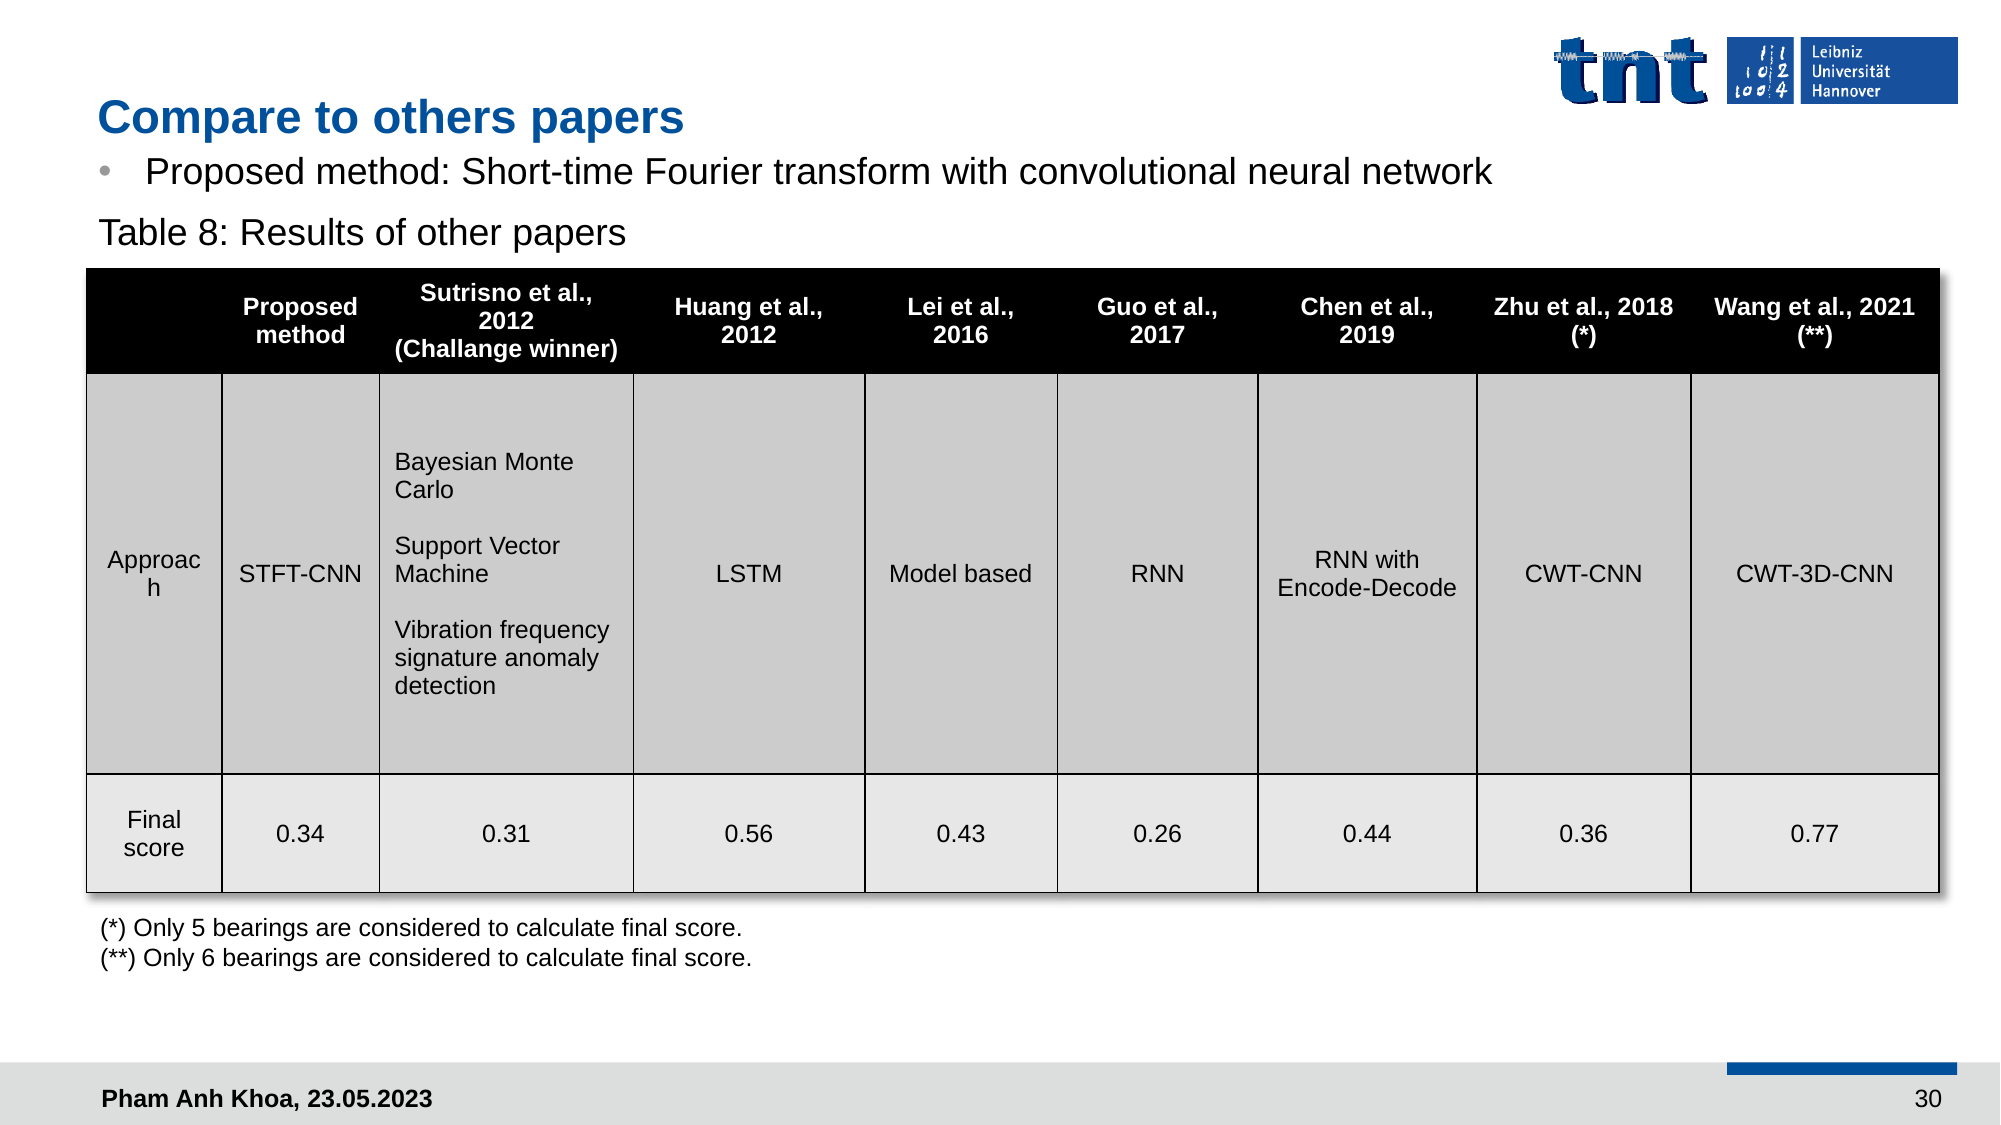

# Compare to others papers
Proposed method: Short-time Fourier transform with convolutional neural network
Table 8: Results of other papers

|  | Proposed method | Sutrisno et al., 2012 (Challange winner) | Huang et al., 2012 | Lei et al., 2016 | Guo et al., 2017 | Chen et al., 2019 | Zhu et al., 2018 (\*) | Wang et al., 2021 (\*\*) |
| --- | --- | --- | --- | --- | --- | --- | --- | --- |
| Approach | STFT-CNN | Bayesian Monte Carlo Support Vector Machine Vibration frequency signature anomaly detection | LSTM | Model based | RNN | RNN with Encode-Decode | CWT-CNN | CWT-3D-CNN |
| Final score | 0.34 | 0.31 | 0.56 | 0.43 | 0.26 | 0.44 | 0.36 | 0.77 |
(*) Only 5 bearings are considered to calculate final score.
(**) Only 6 bearings are considered to calculate final score.
Pham Anh Khoa, 23.05.2023